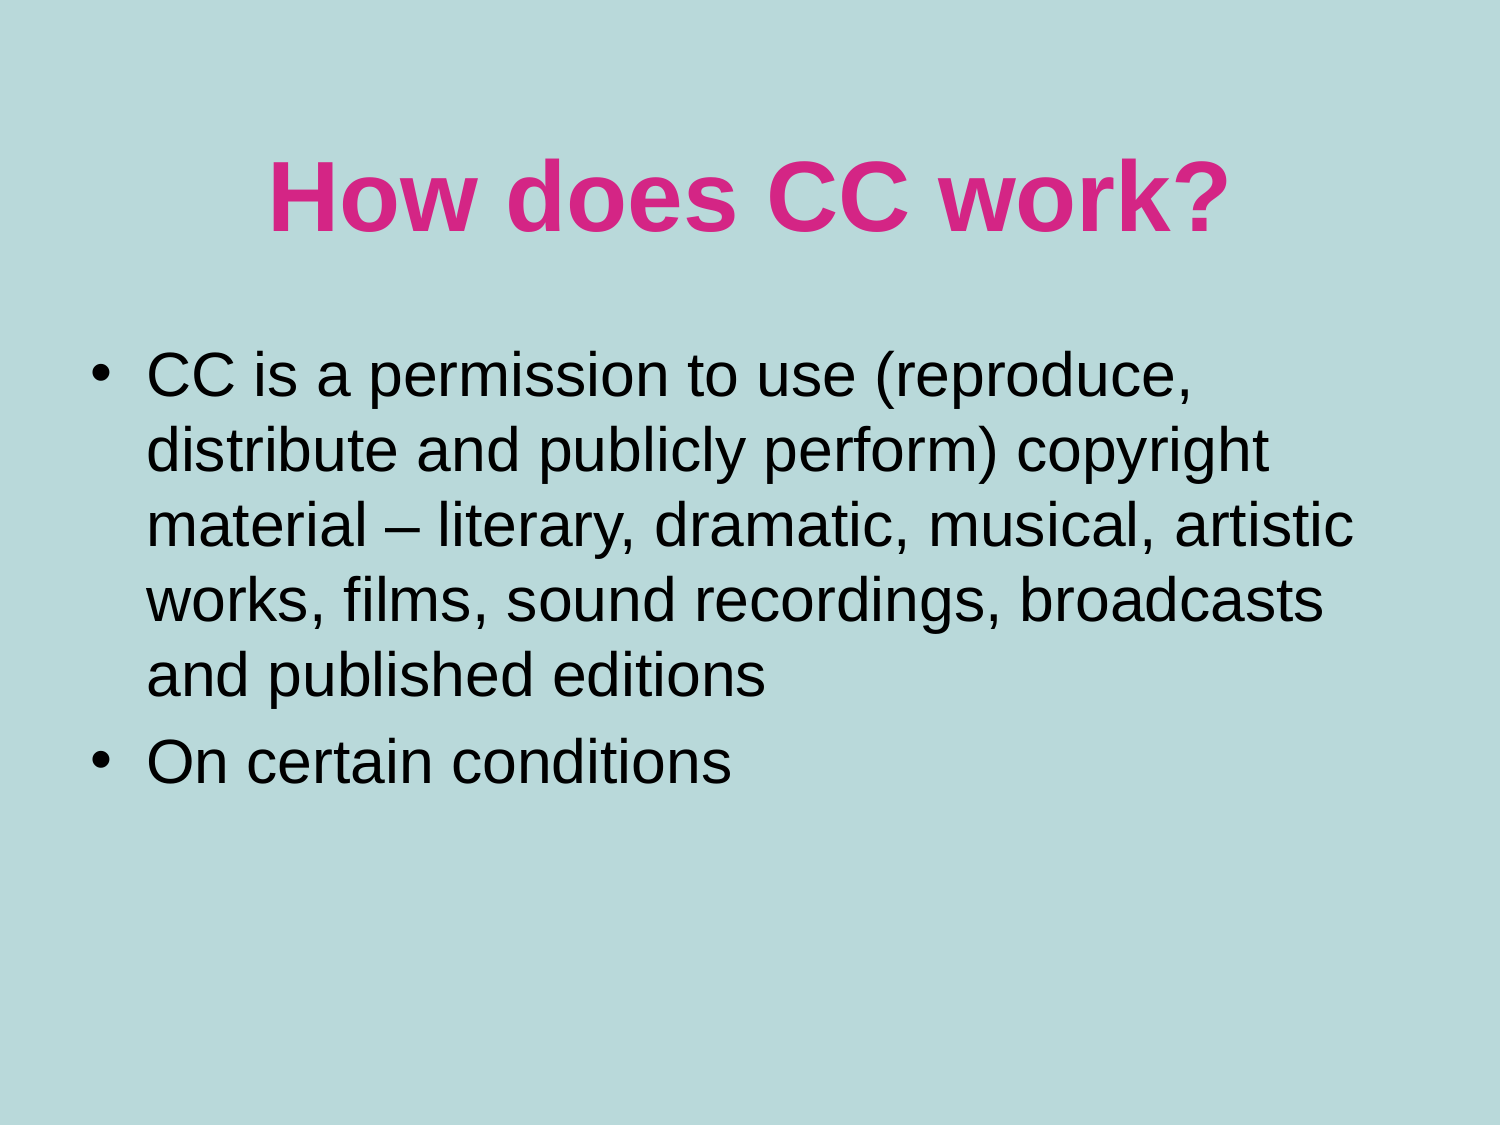

# How does CC work?
CC is a permission to use (reproduce, distribute and publicly perform) copyright material – literary, dramatic, musical, artistic works, films, sound recordings, broadcasts and published editions
On certain conditions